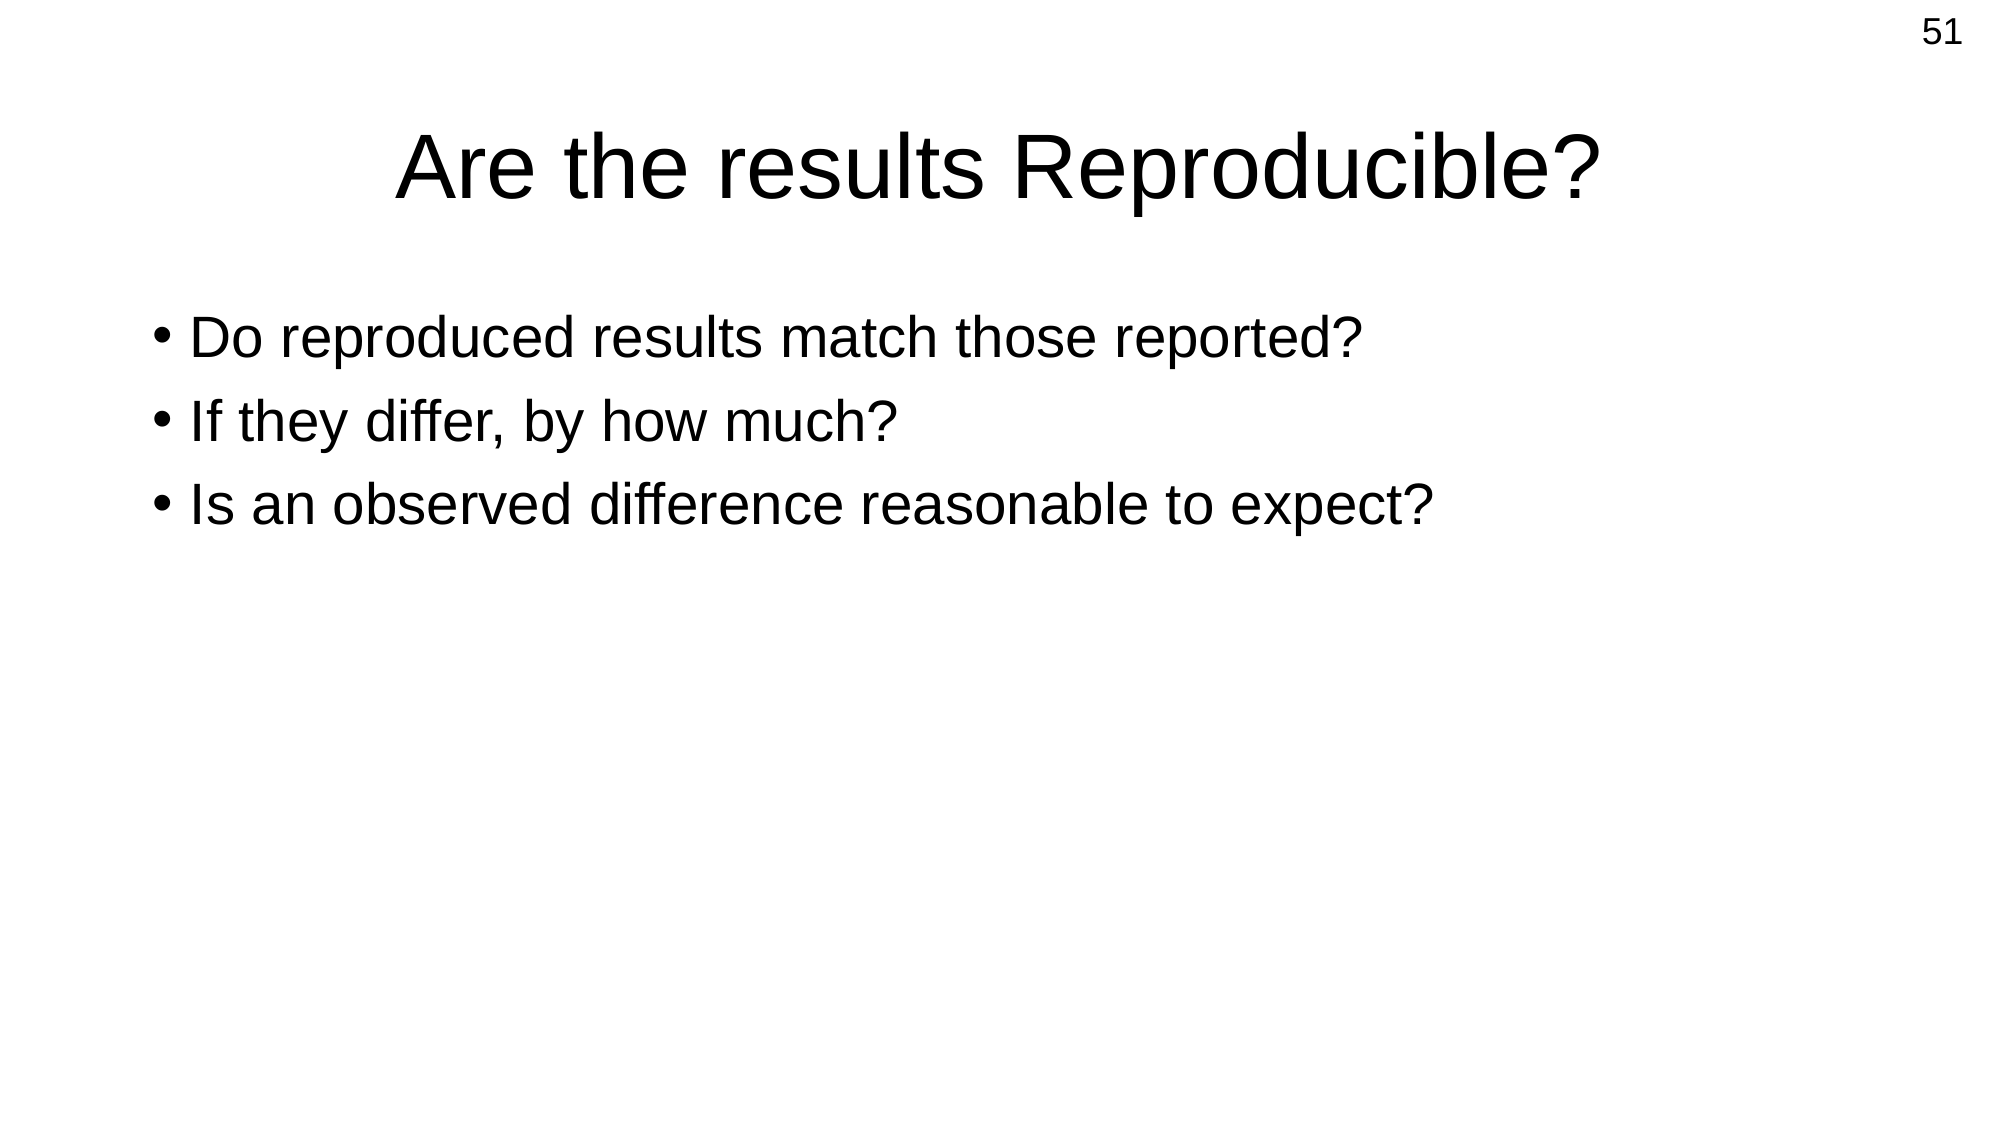

51
# Are the results Reproducible?
Do reproduced results match those reported?
If they differ, by how much?
Is an observed difference reasonable to expect?